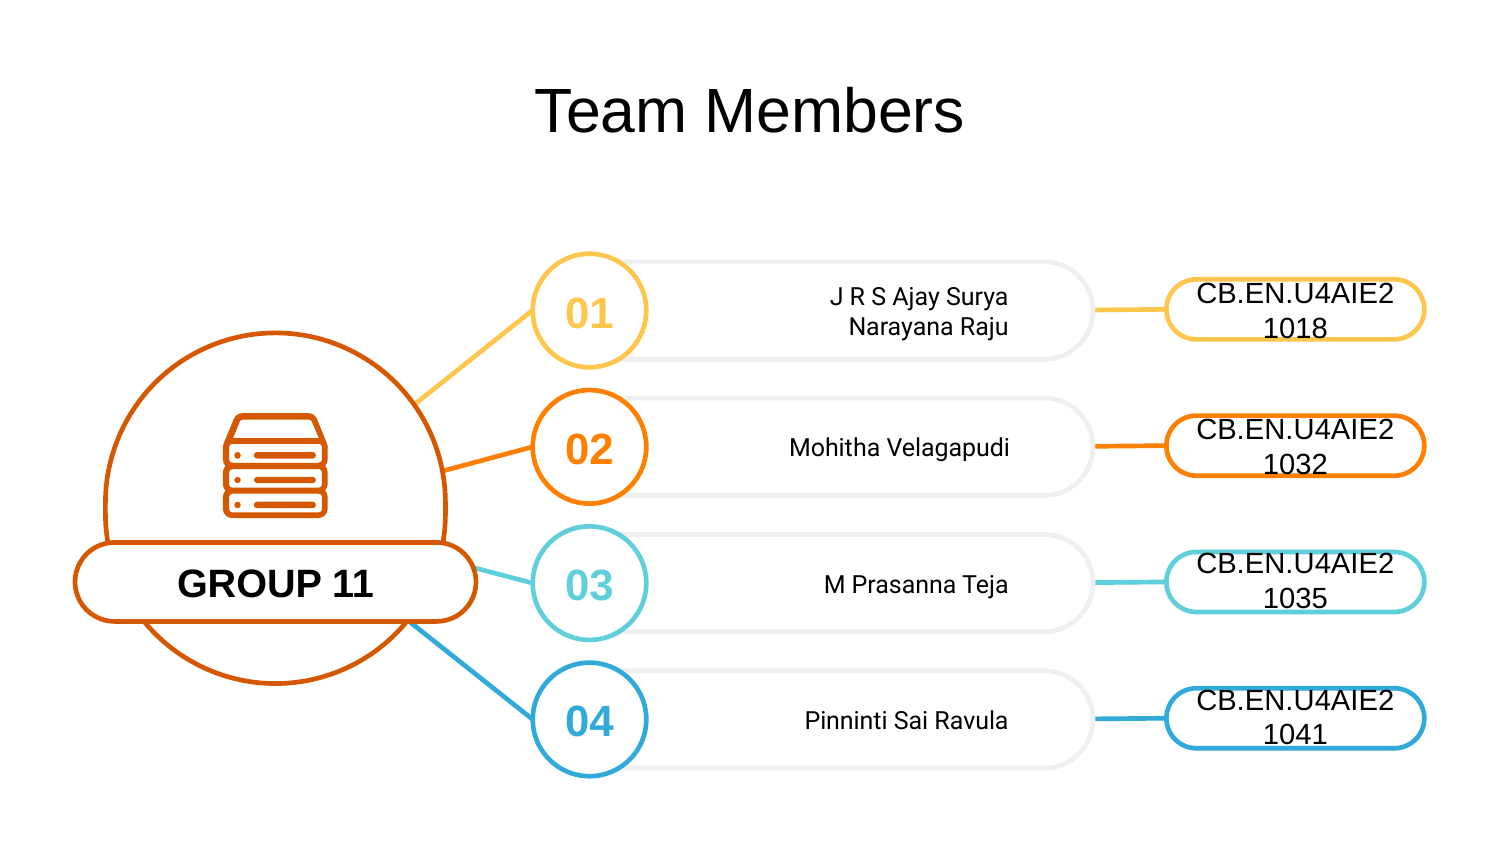

# Team Members
01

J R S Ajay Surya Narayana Raju
CB.EN.U4AIE21018

02

Mohitha Velagapudi

CB.EN.U4AIE21032
03

GROUP 11
M Prasanna Teja

CB.EN.U4AIE21035

04

Pinninti Sai Ravula

CB.EN.U4AIE21041